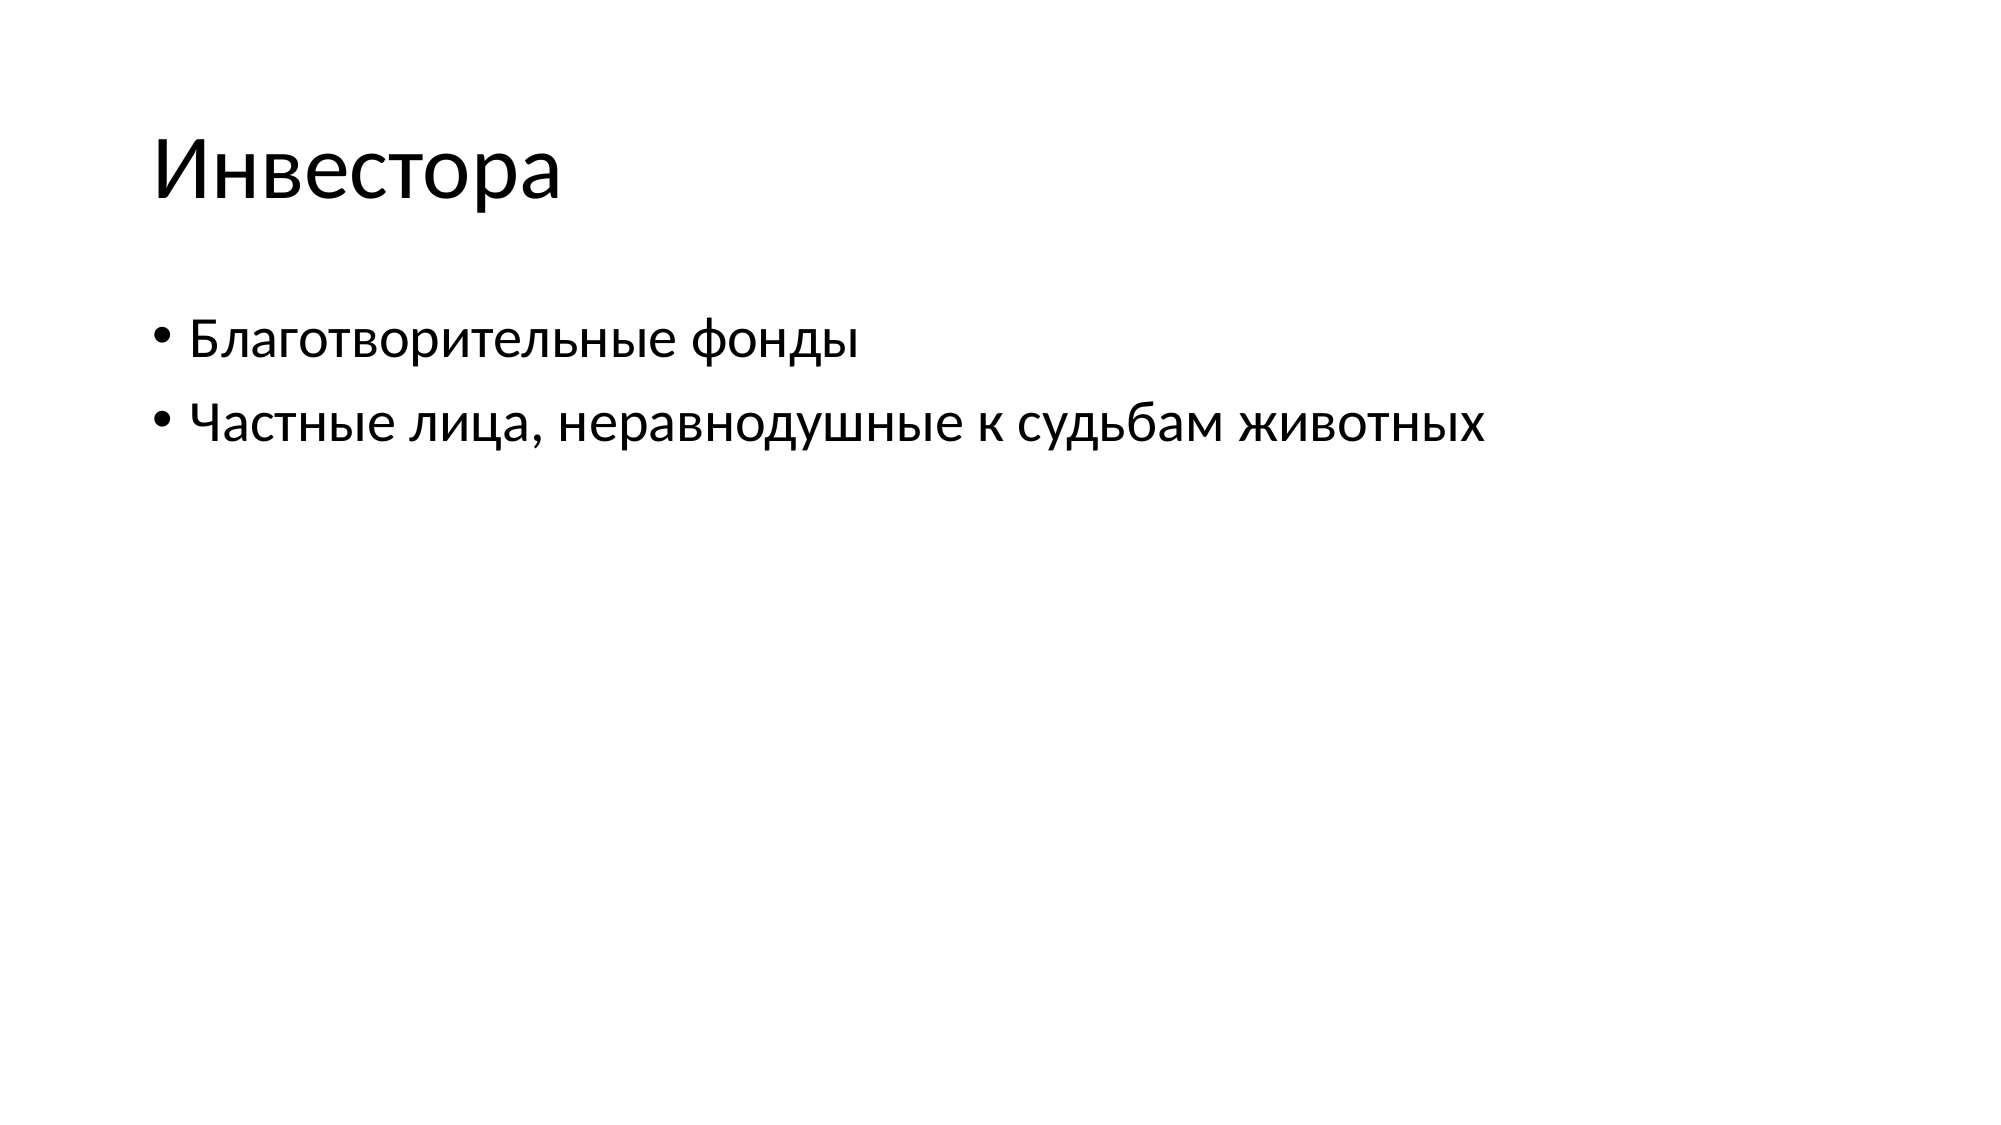

# Инвестора
Благотворительные фонды
Частные лица, неравнодушные к судьбам животных